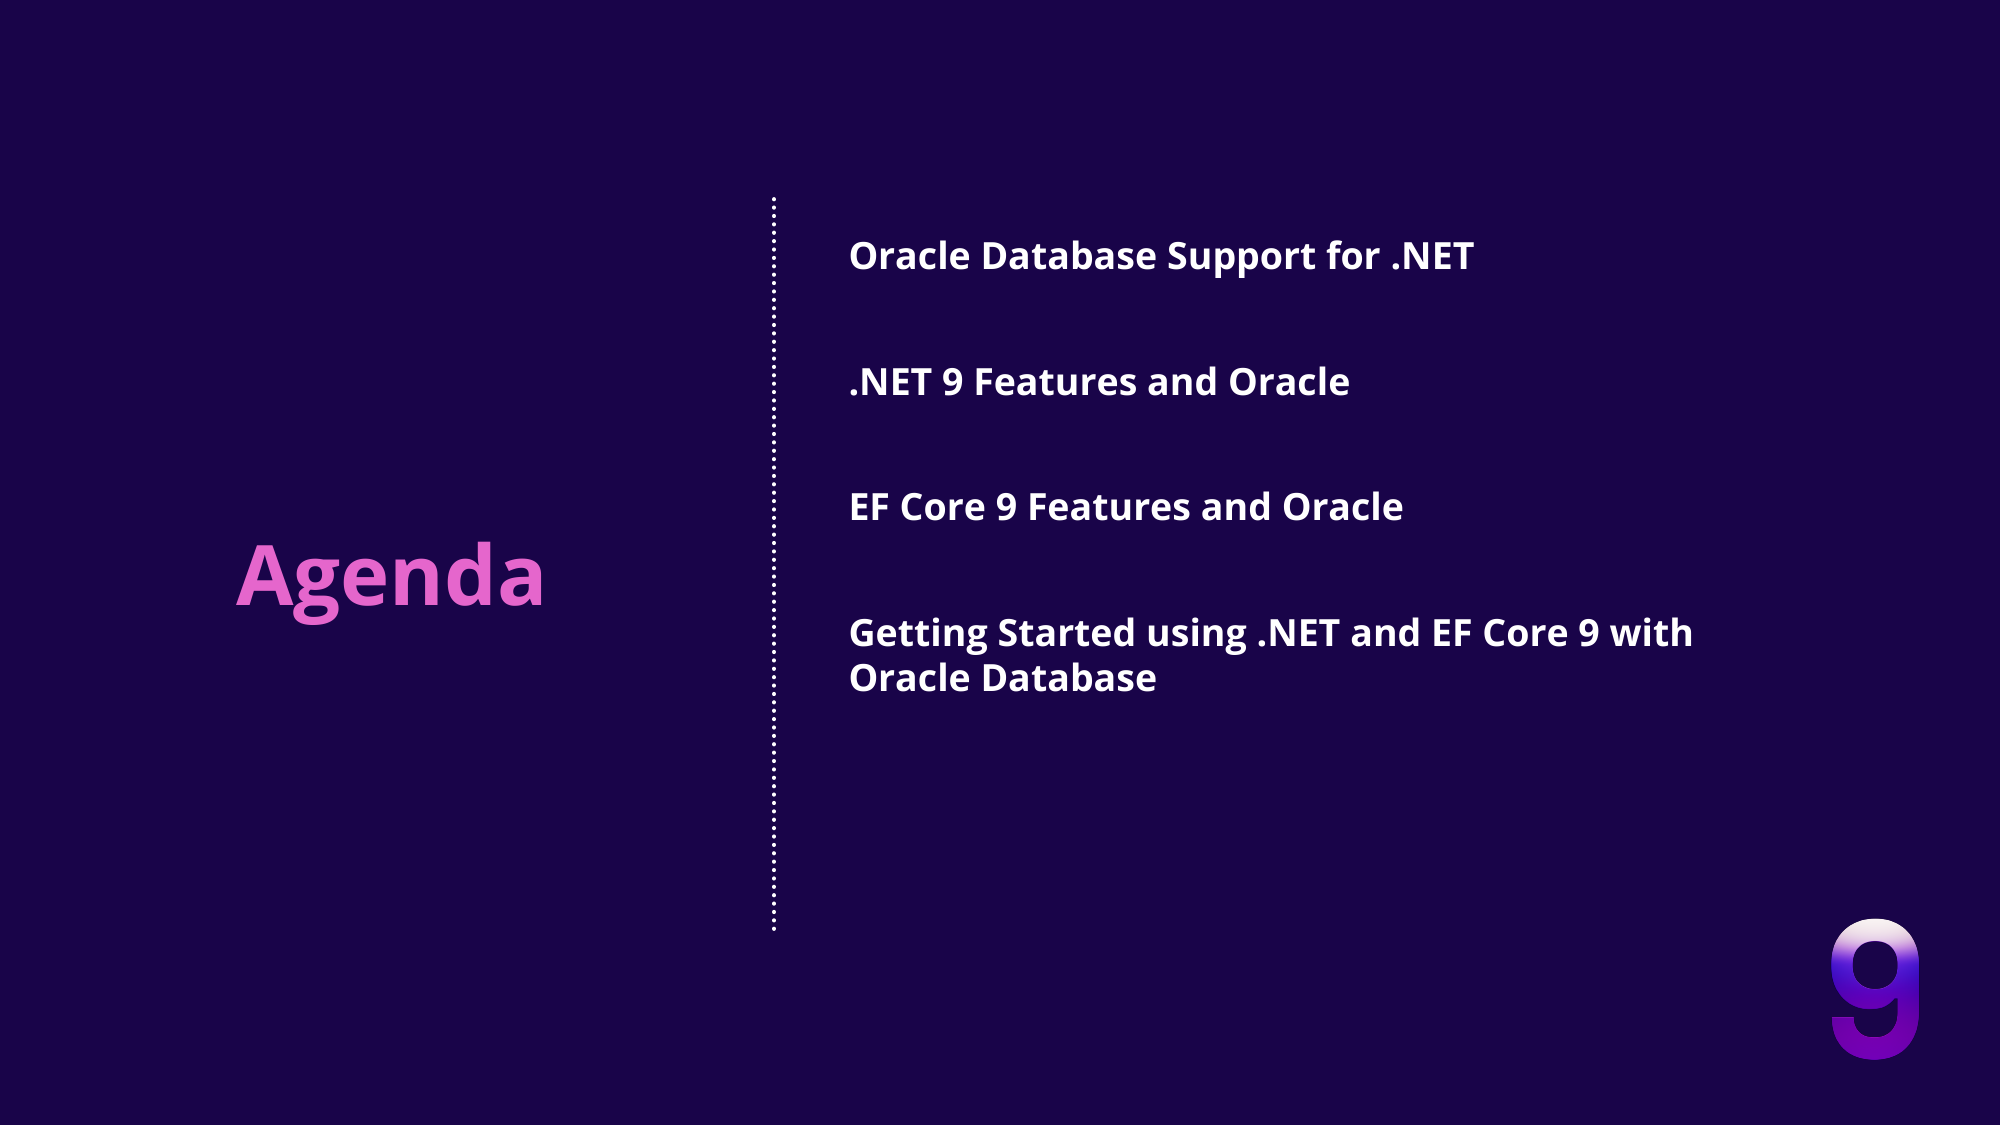

Oracle Database Support for .NET
.NET 9 Features and Oracle
EF Core 9 Features and Oracle
Agenda
Getting Started using .NET and EF Core 9 with Oracle Database